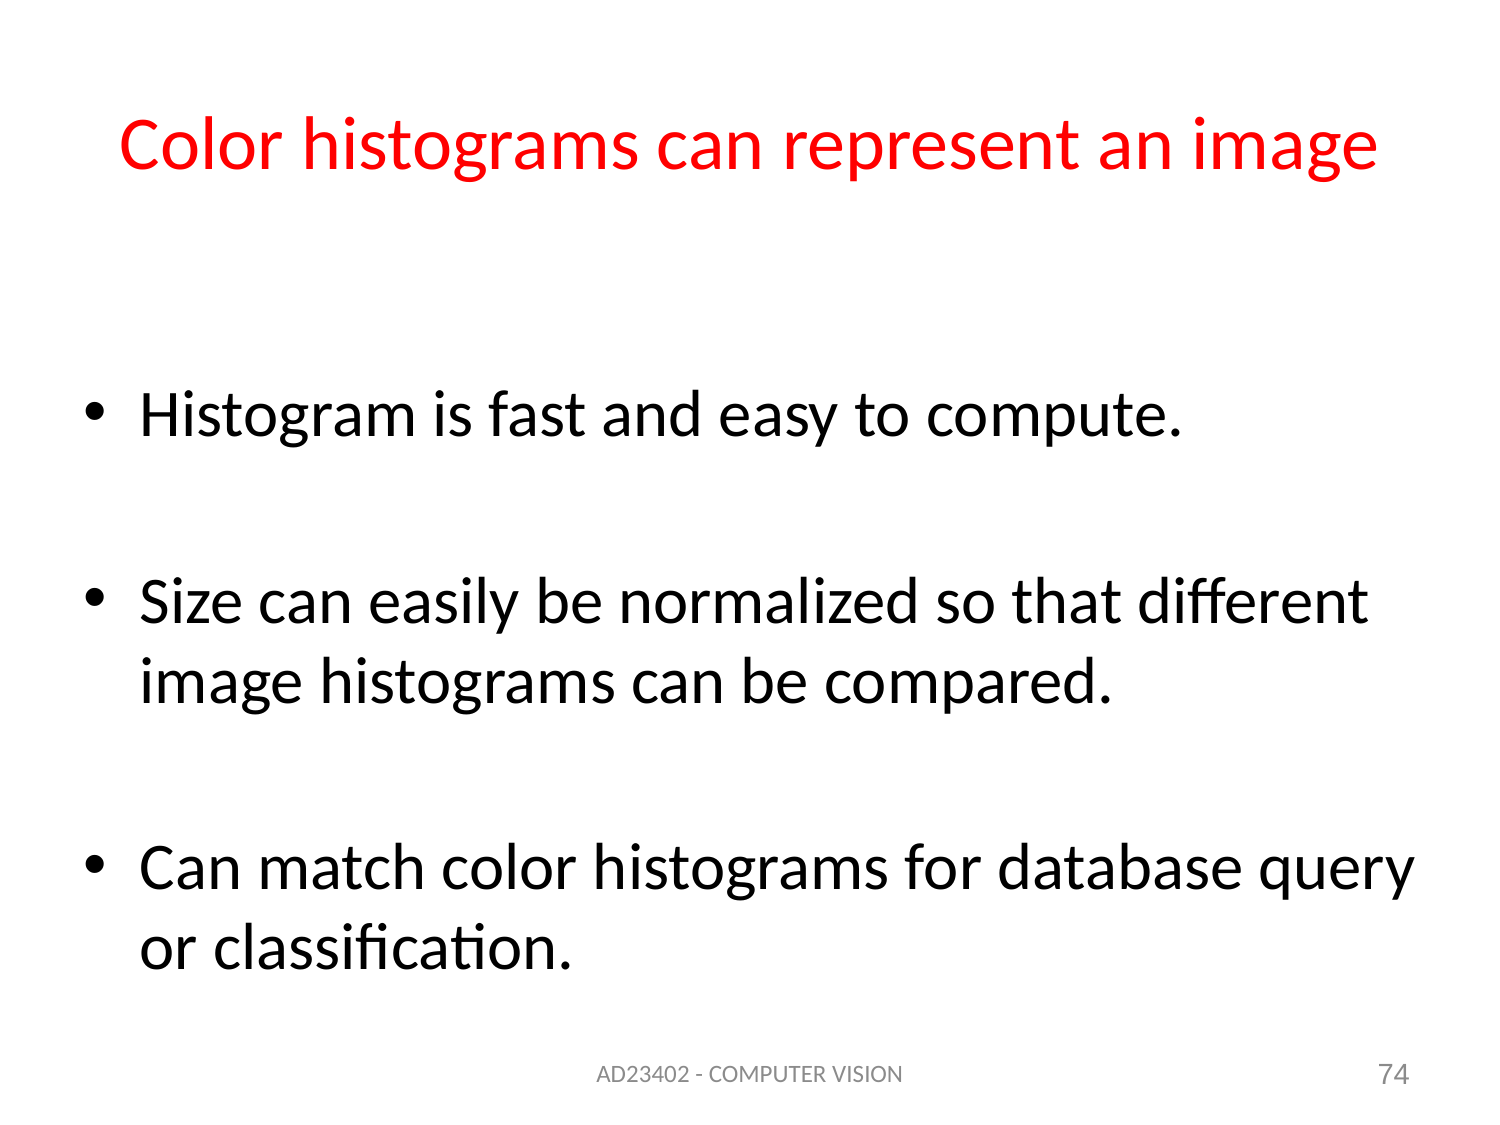

# Color histograms can represent an image
Histogram is fast and easy to compute.

Size can easily be normalized so that different image histograms can be compared.

Can match color histograms for database query or classification.
AD23402 - COMPUTER VISION
74